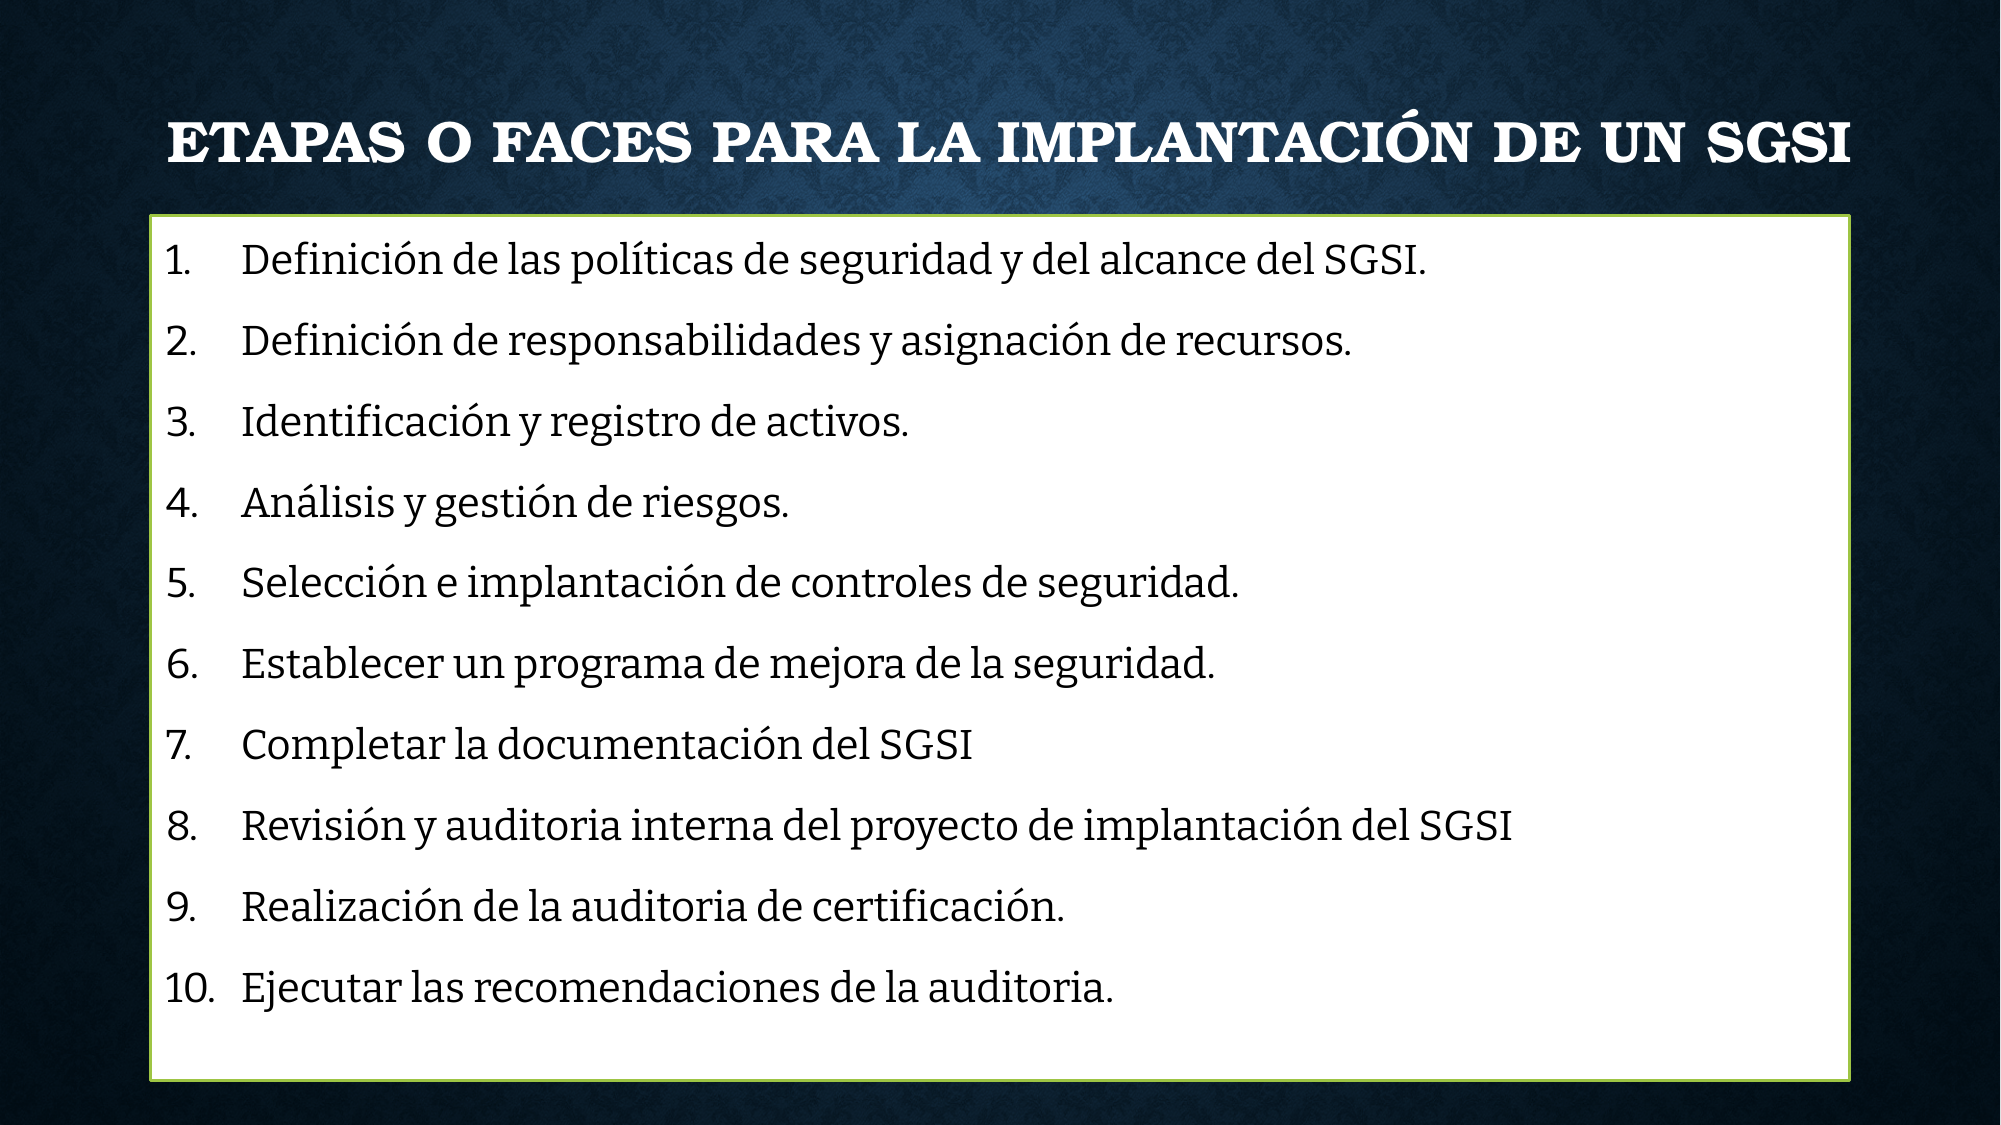

# Etapas o faces para la implantación de un SGSI
Definición de las políticas de seguridad y del alcance del SGSI.
Definición de responsabilidades y asignación de recursos.
Identificación y registro de activos.
Análisis y gestión de riesgos.
Selección e implantación de controles de seguridad.
Establecer un programa de mejora de la seguridad.
Completar la documentación del SGSI
Revisión y auditoria interna del proyecto de implantación del SGSI
Realización de la auditoria de certificación.
Ejecutar las recomendaciones de la auditoria.